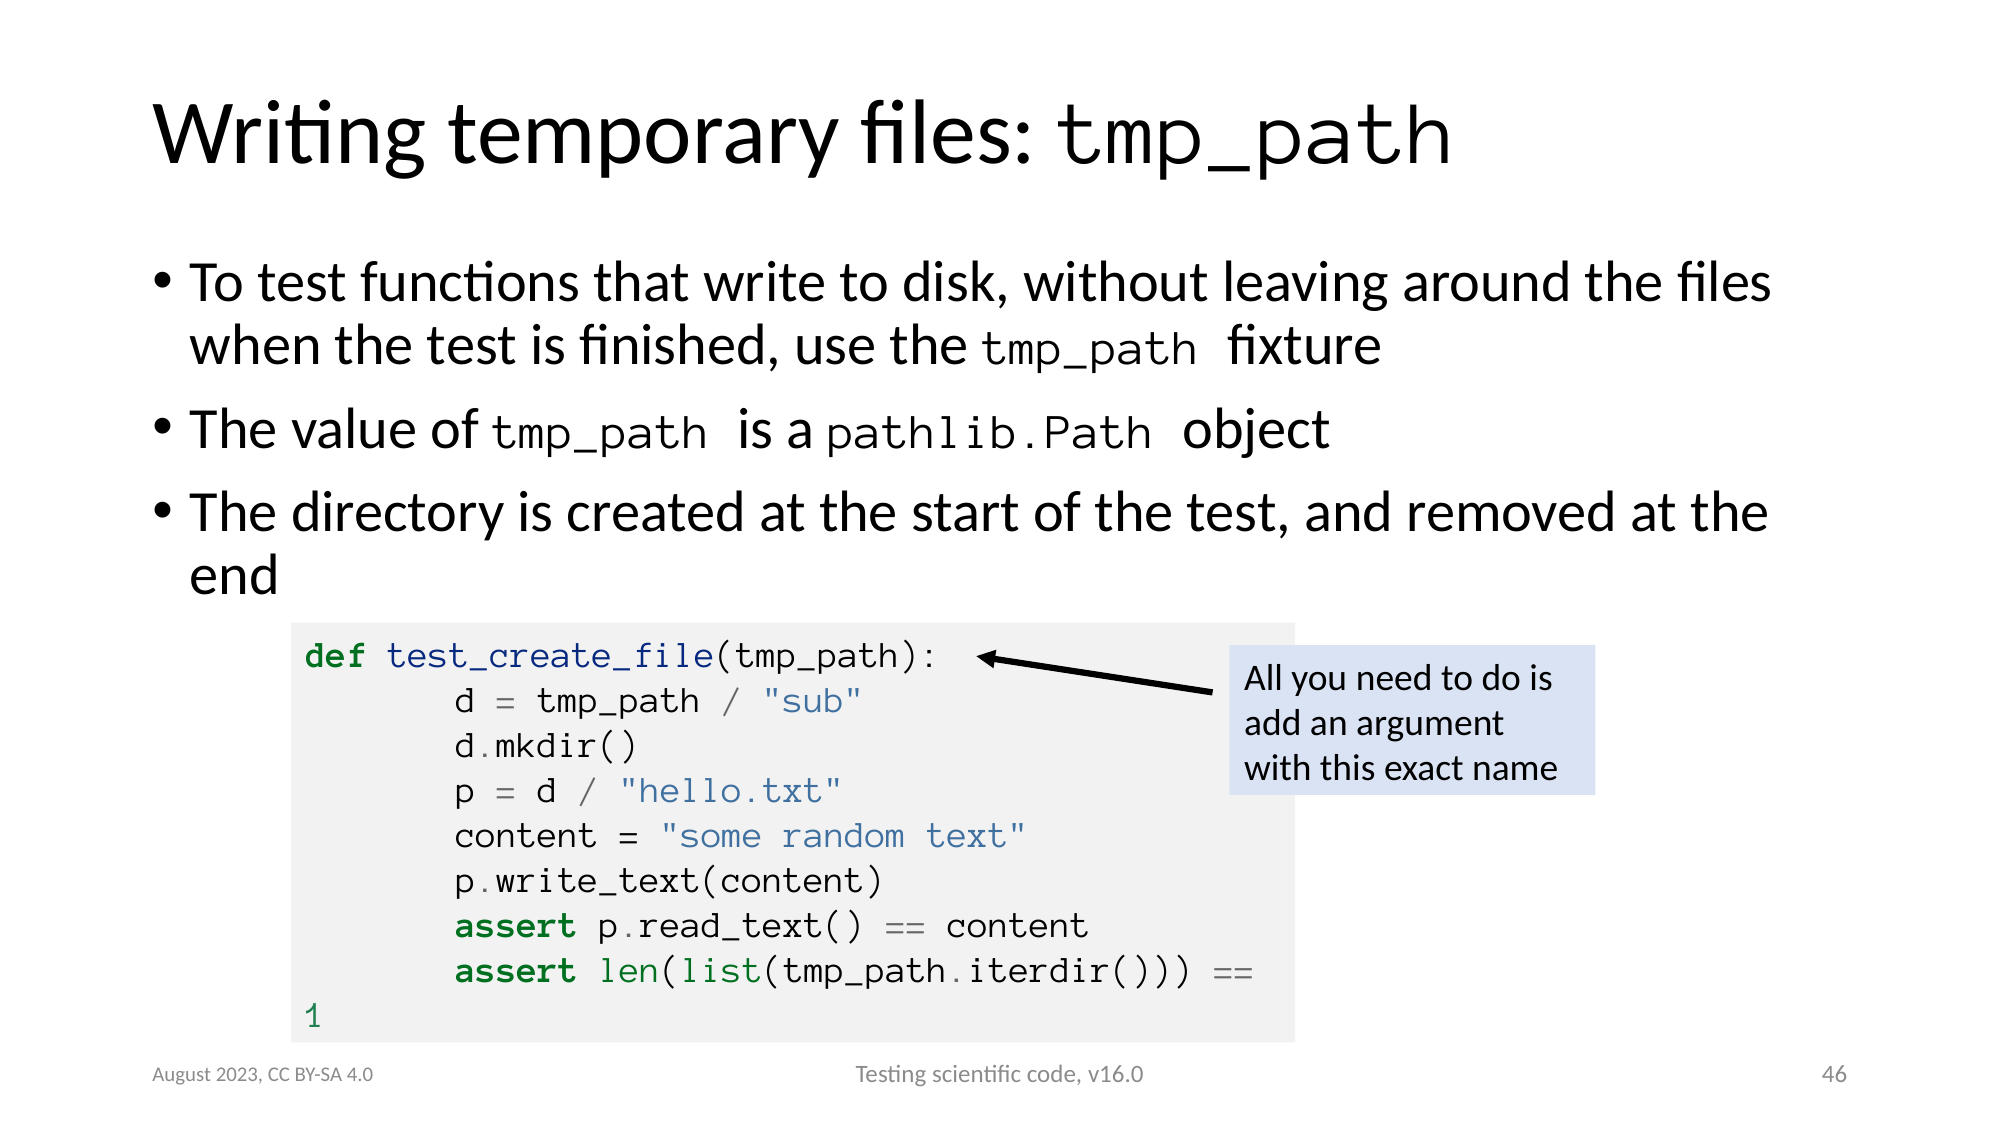

# Writing temporary files: tmp_path
To test functions that write to disk, without leaving around the files when the test is finished, use the tmp_path fixture
The value of tmp_path is a pathlib.Path object
The directory is created at the start of the test, and removed at the end
def test_create_file(tmp_path):
	d = tmp_path / "sub"
	d.mkdir()
	p = d / "hello.txt"
	content = "some random text"
	p.write_text(content)
	assert p.read_text() == content
	assert len(list(tmp_path.iterdir())) == 1
All you need to do is add an argument with this exact name
August 2023, CC BY-SA 4.0
Testing scientific code, v16.0
46